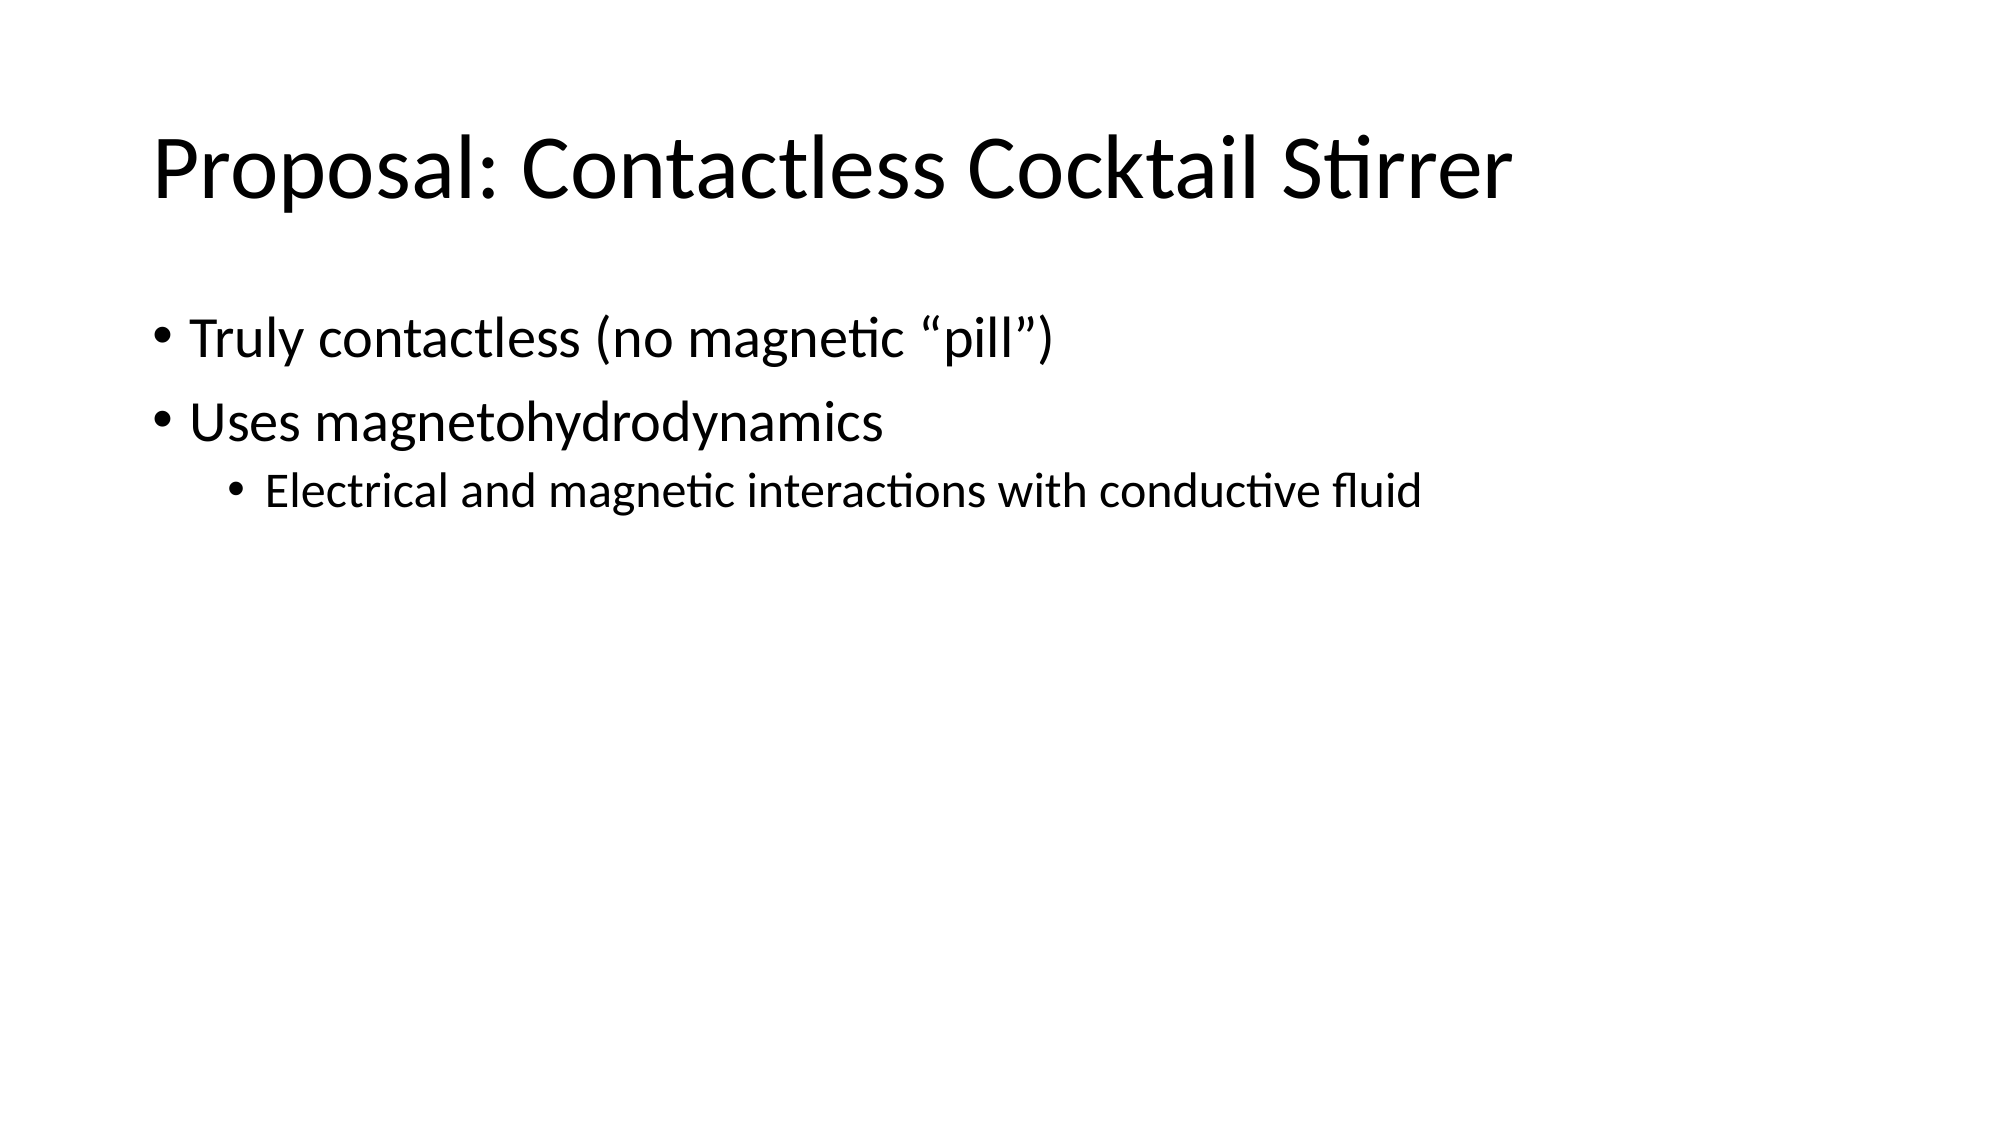

# Proposal: Contactless Cocktail Stirrer
Truly contactless (no magnetic “pill”)
Uses magnetohydrodynamics
Electrical and magnetic interactions with conductive fluid